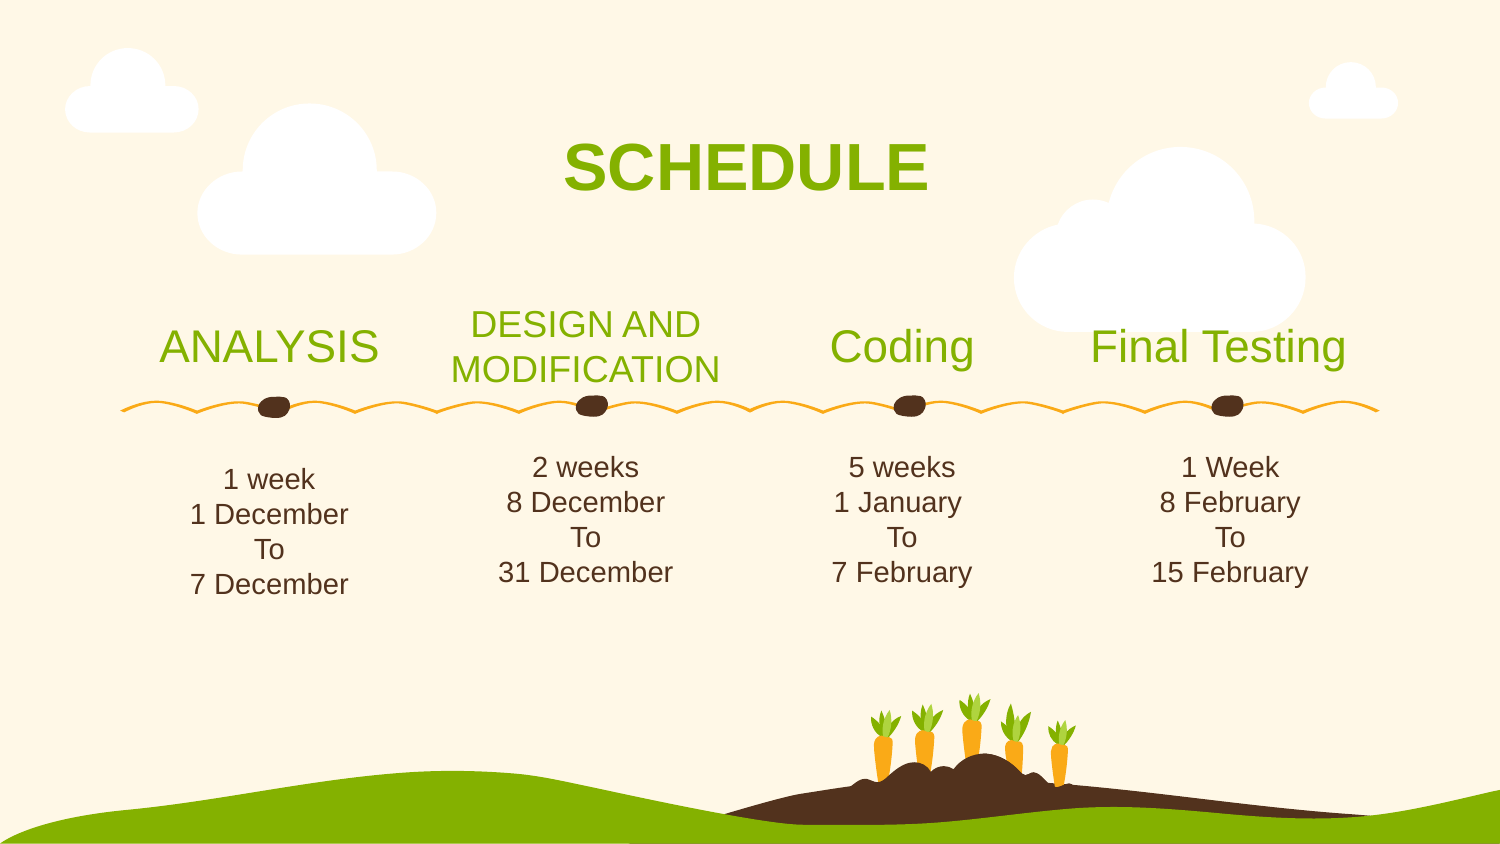

# SCHEDULE
ANALYSIS
DESIGN AND MODIFICATION
Coding
Final Testing

2 weeks
8 December
To
31 December
5 weeks
1 January
To
7 February

1 Week
8 February
To
15 February
1 week
1 December
To
7 December